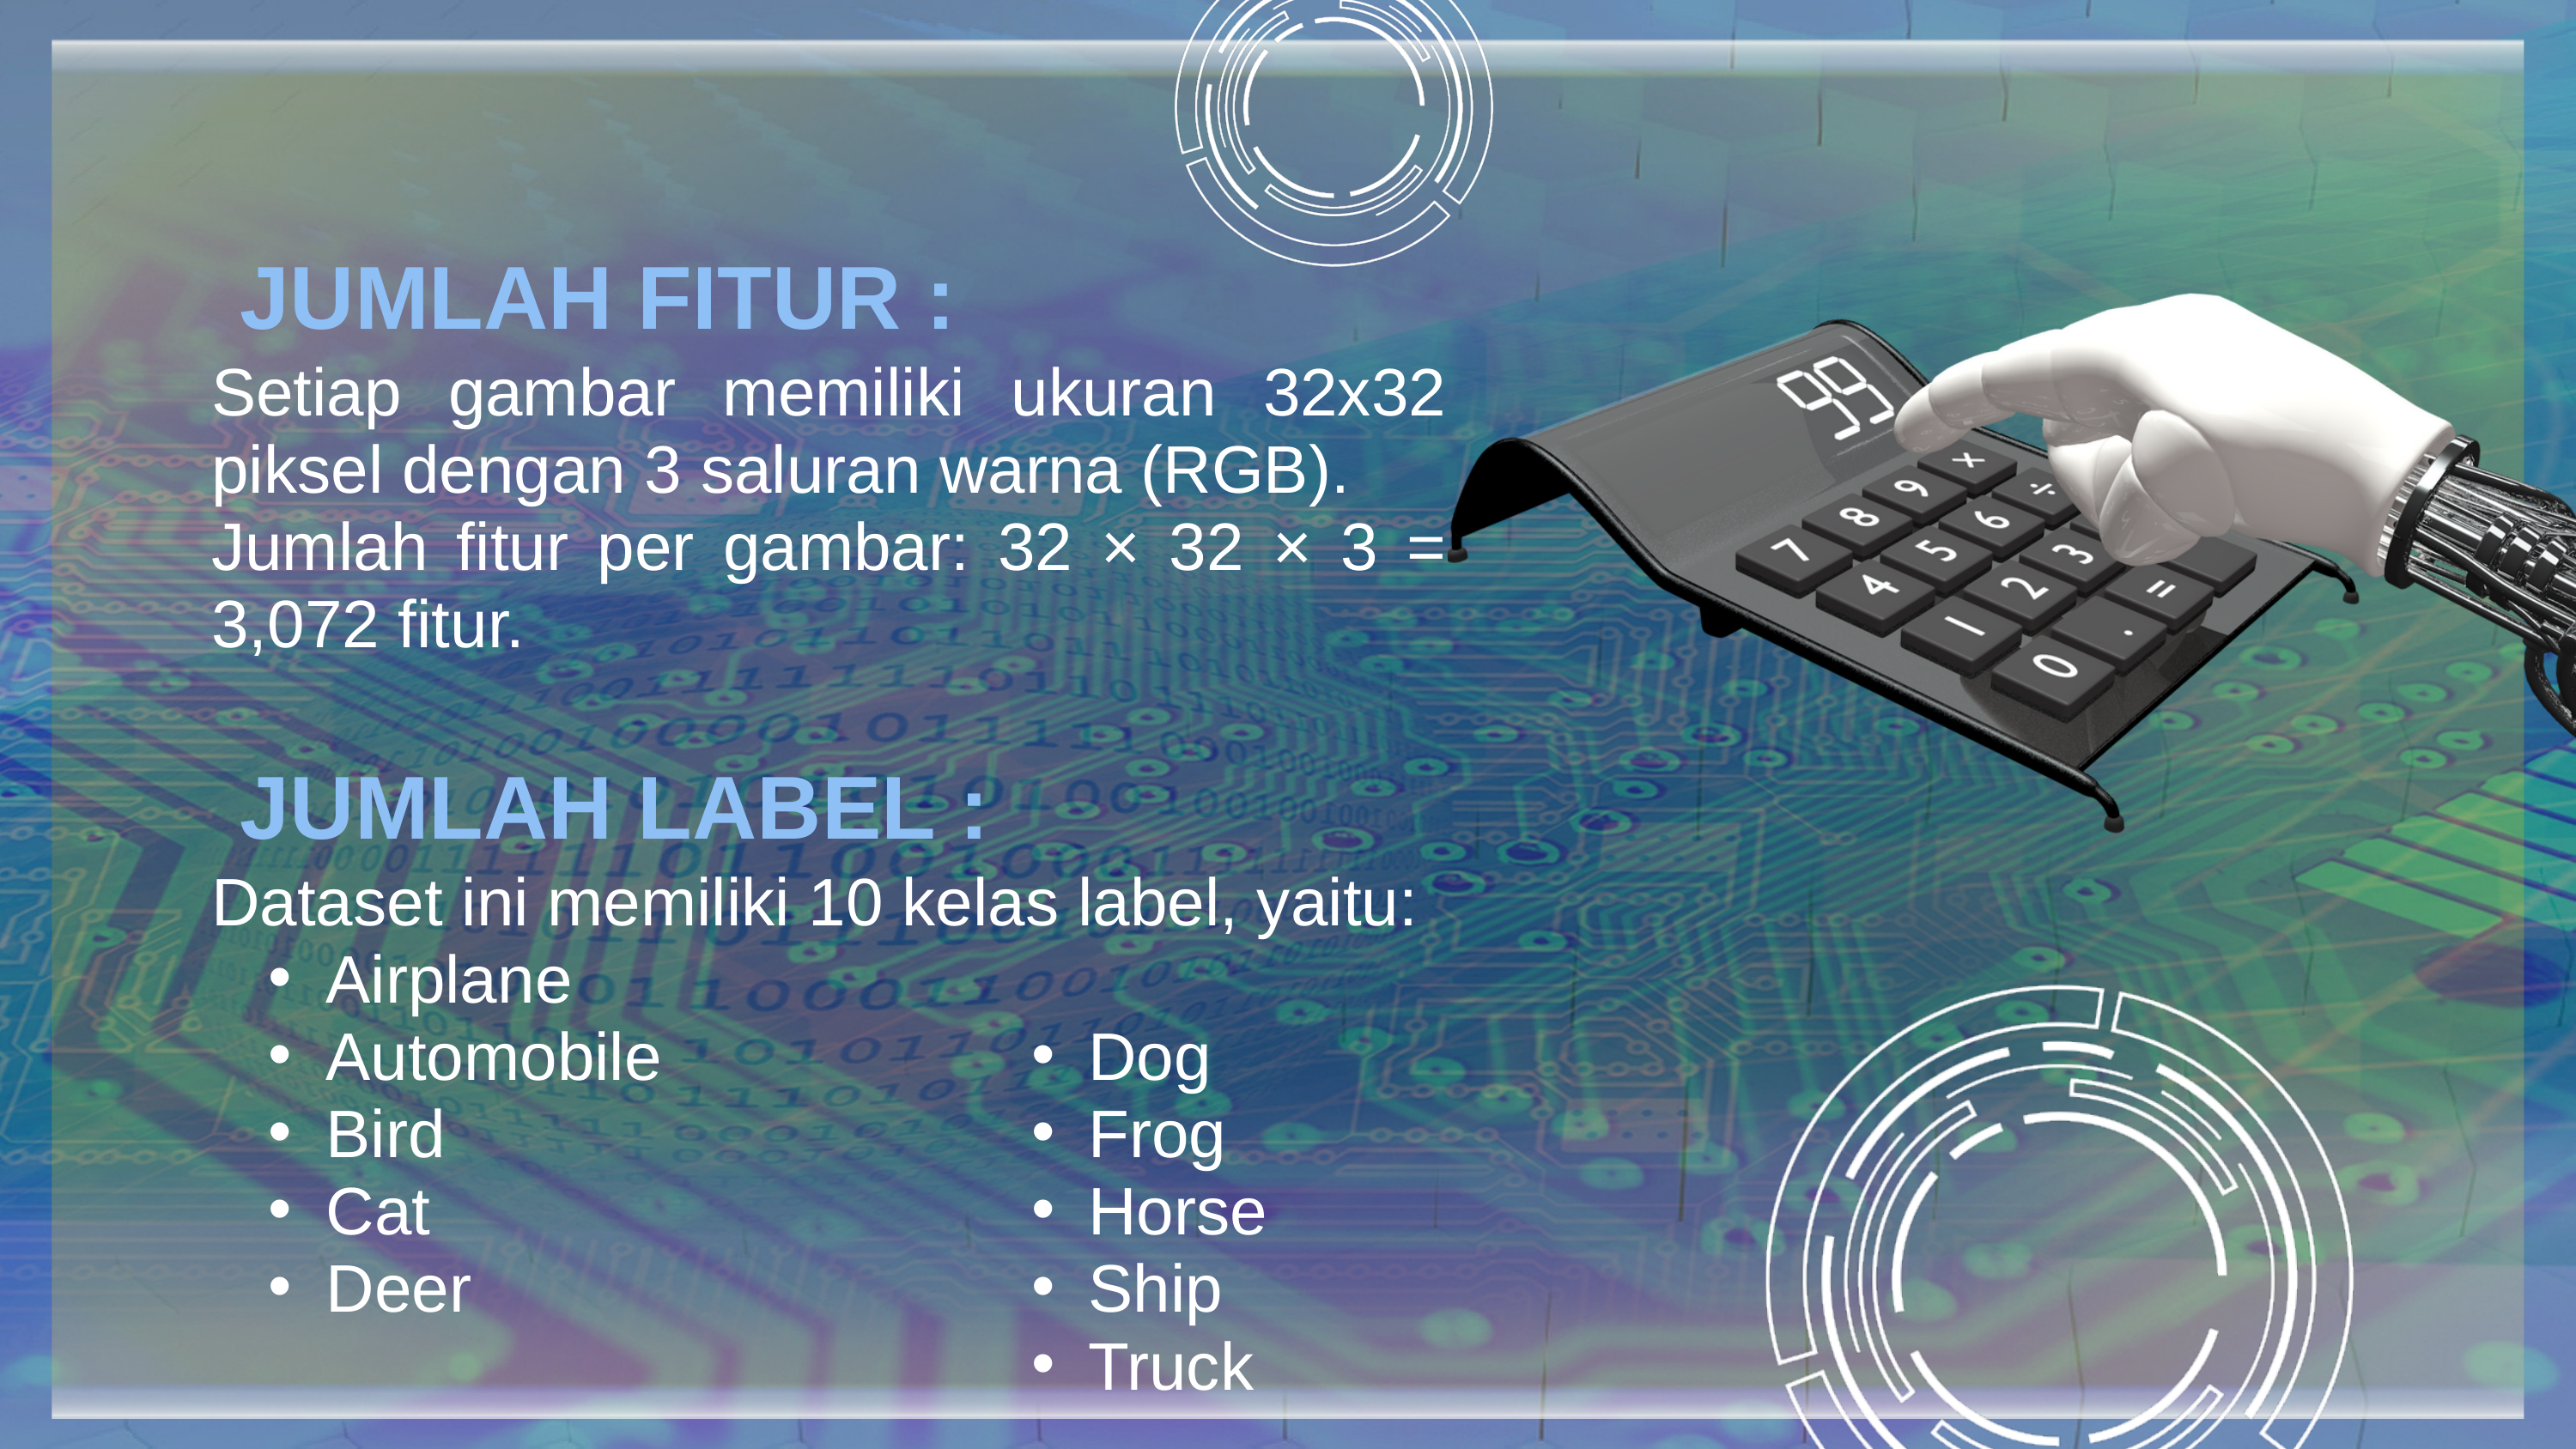

JUMLAH FITUR :

Setiap gambar memiliki ukuran 32x32 piksel dengan 3 saluran warna (RGB).
Jumlah fitur per gambar: 32 × 32 × 3 = 3,072 fitur.
JUMLAH LABEL :
Dataset ini memiliki 10 kelas label, yaitu:
Airplane
Automobile
Bird
Cat
Deer

Dog
Frog
Horse
Ship
Truck